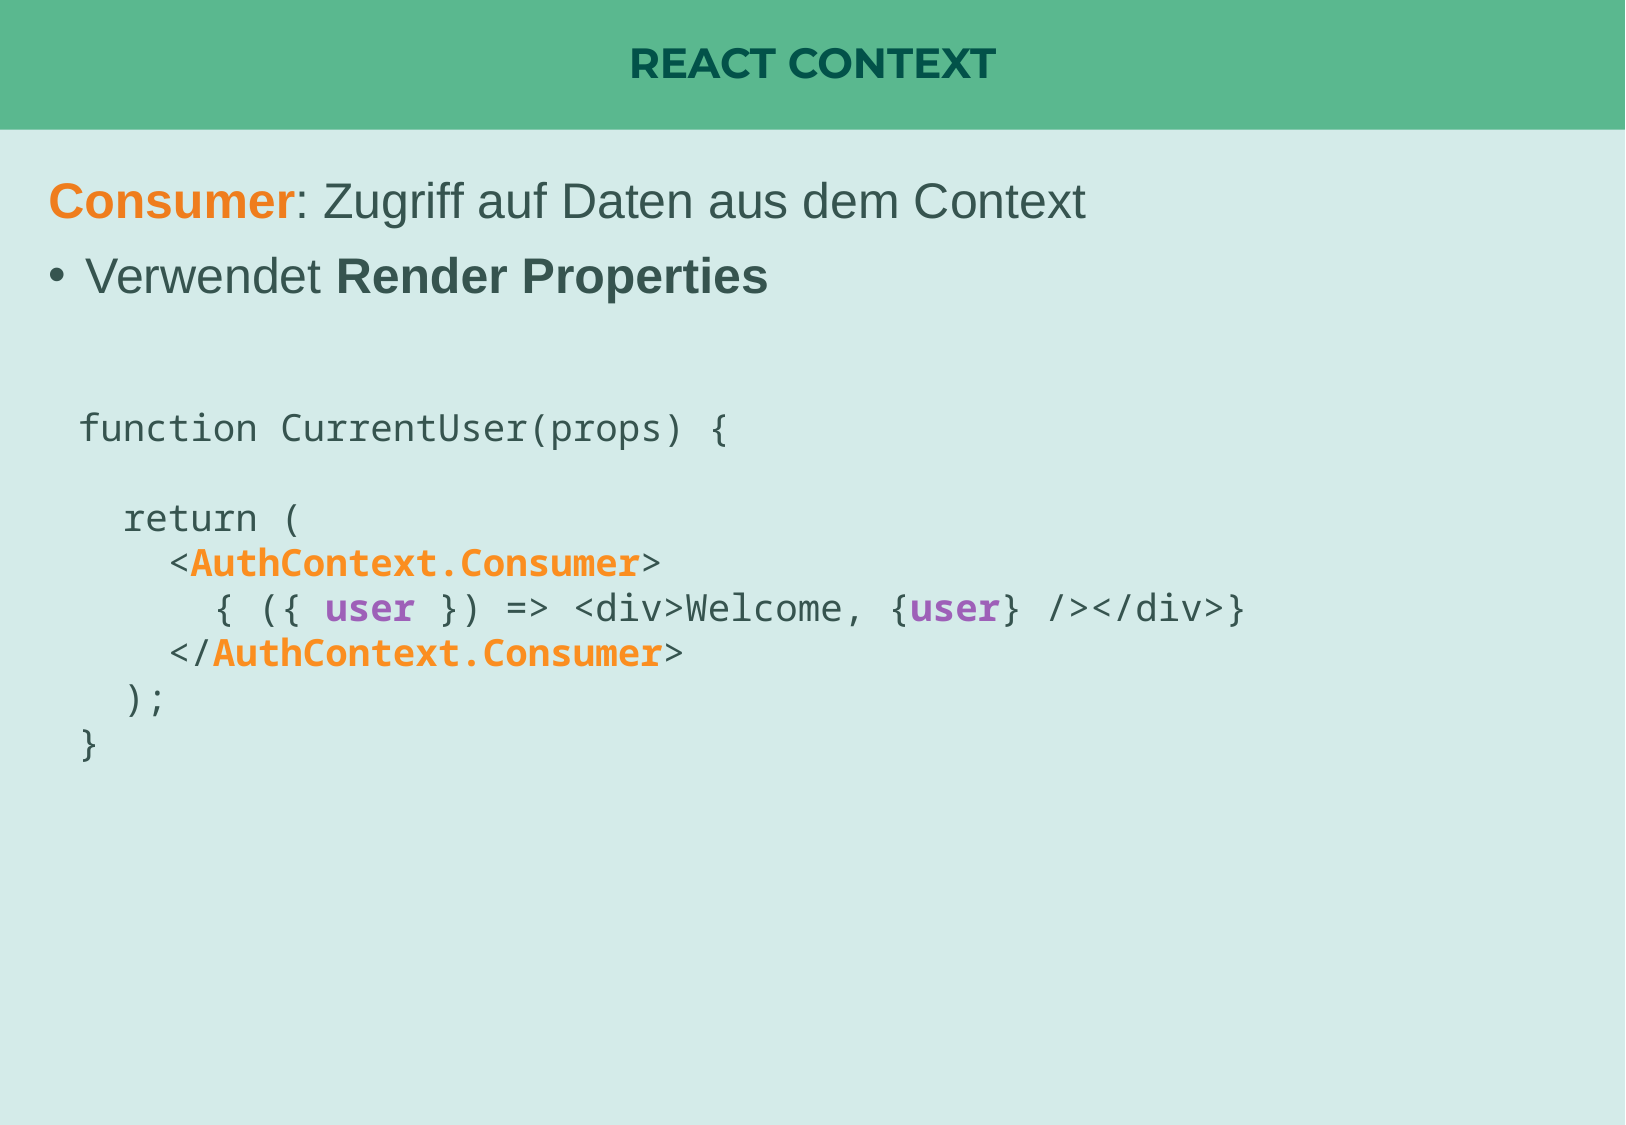

# React Context
Consumer: Zugriff auf Daten aus dem Context
Verwendet Render Properties

function CurrentUser(props) {

  return (
    <AuthContext.Consumer>
      { ({ user }) => <div>Welcome, {user} /></div>}
    </AuthContext.Consumer>
  );
}
Beispiel: ChatPage oder Tabs

Beispiel: UserStatsPage für fetch ?